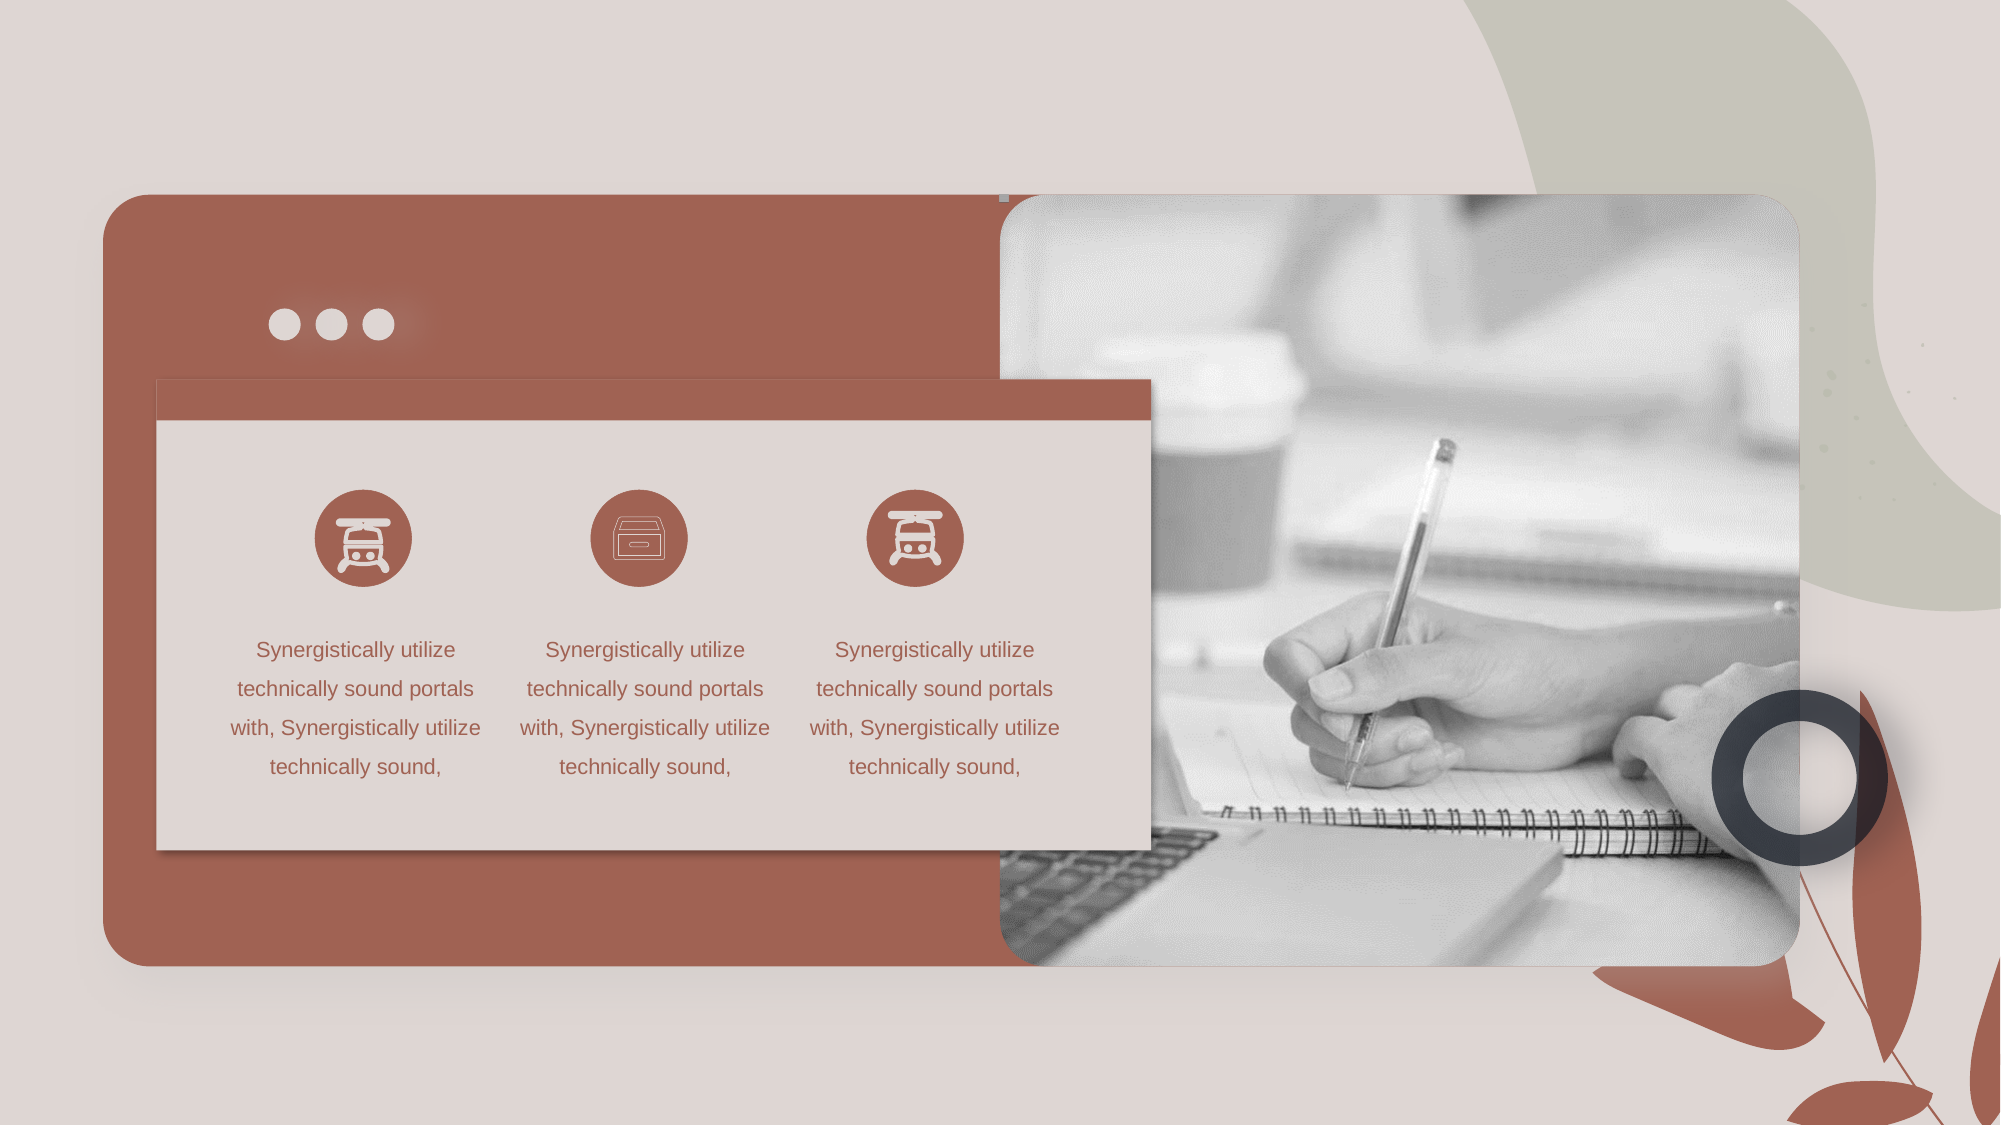

Synergistically utilize technically sound portals with, Synergistically utilize technically sound,
Synergistically utilize technically sound portals with, Synergistically utilize technically sound,
Synergistically utilize technically sound portals with, Synergistically utilize technically sound,